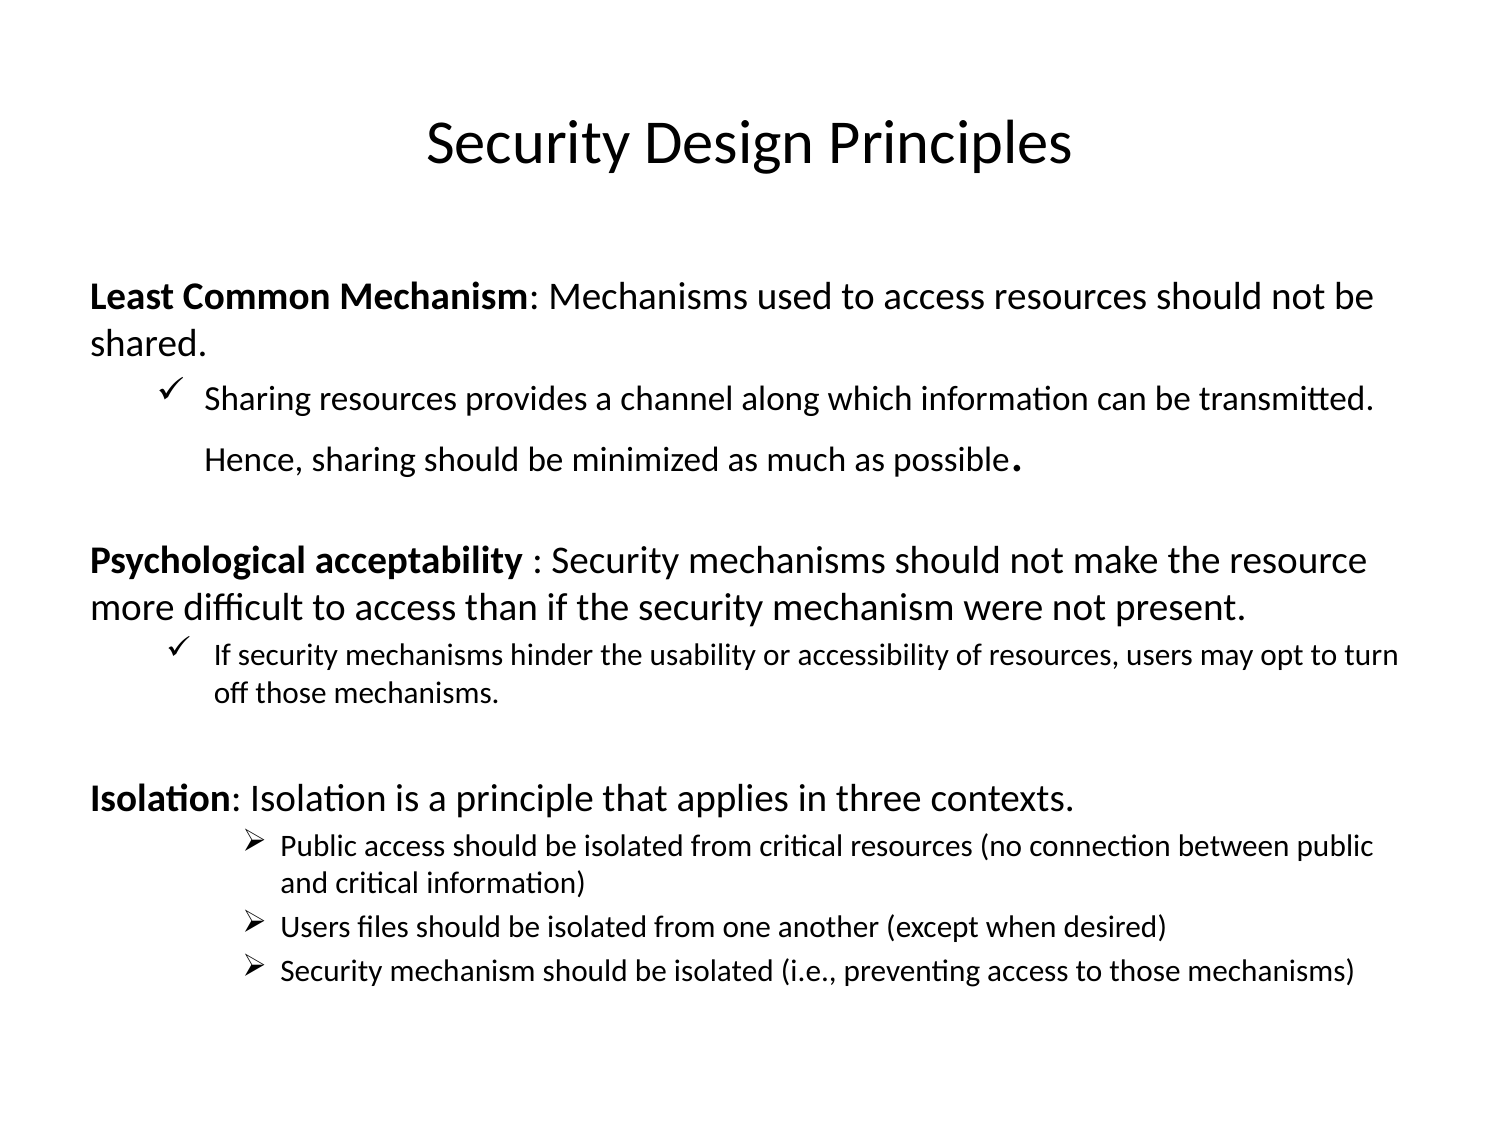

# Security Design Principles
Least Common Mechanism: Mechanisms used to access resources should not be shared.
Sharing resources provides a channel along which information can be transmitted. Hence, sharing should be minimized as much as possible.

Psychological acceptability : Security mechanisms should not make the resource more difficult to access than if the security mechanism were not present.
If security mechanisms hinder the usability or accessibility of resources, users may opt to turn off those mechanisms.

Isolation: Isolation is a principle that applies in three contexts.
Public access should be isolated from critical resources (no connection between public and critical information)
Users files should be isolated from one another (except when desired)
Security mechanism should be isolated (i.e., preventing access to those mechanisms)